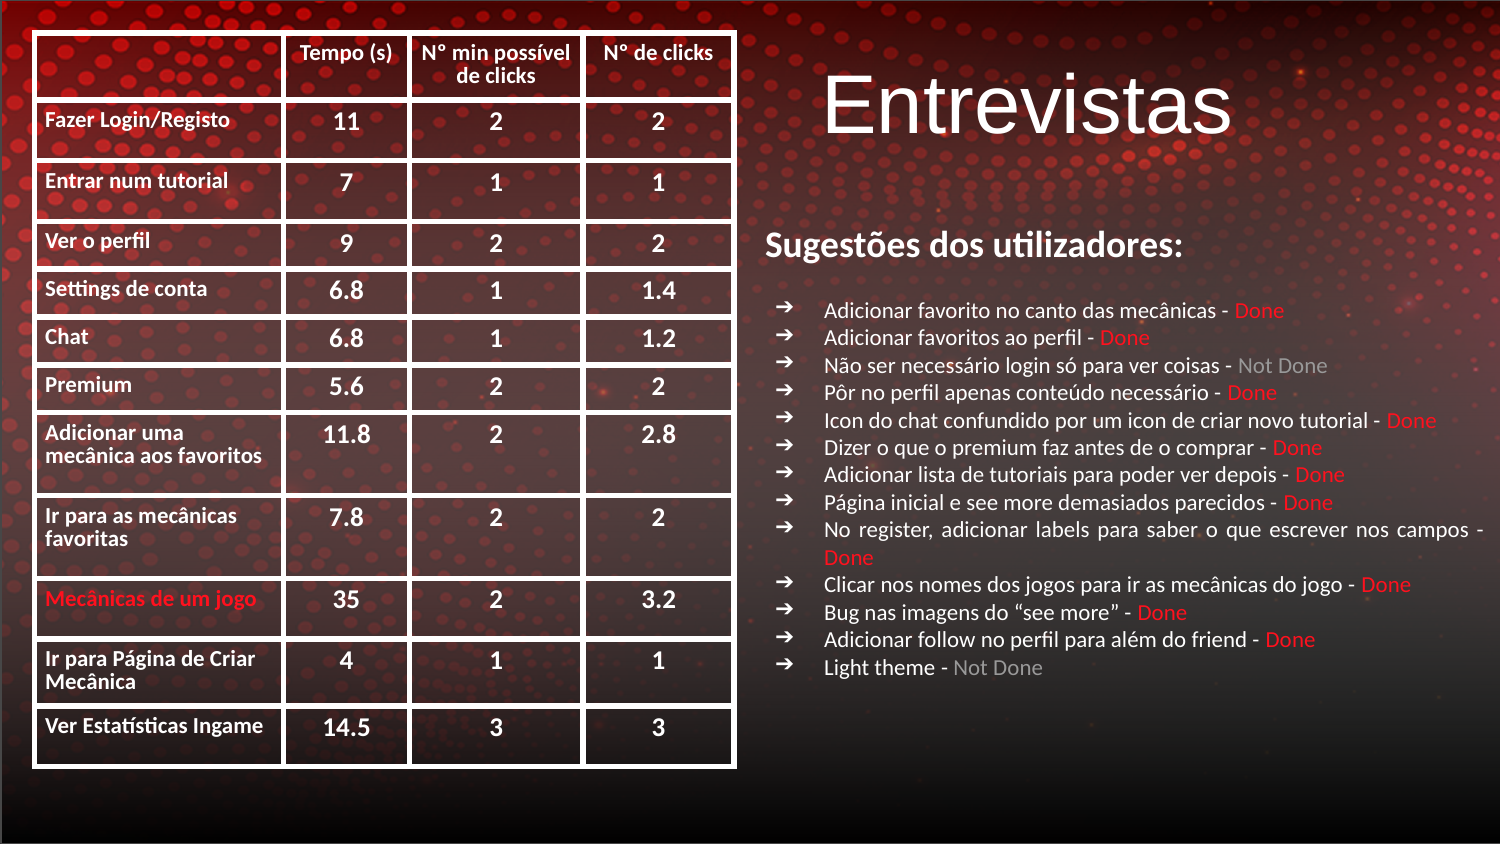

|  | Tempo (s) | Nº min possível de clicks | Nº de clicks |
| --- | --- | --- | --- |
| Fazer Login/Registo | 11 | 2 | 2 |
| Entrar num tutorial | 7 | 1 | 1 |
| Ver o perfil | 9 | 2 | 2 |
| Settings de conta | 6.8 | 1 | 1.4 |
| Chat | 6.8 | 1 | 1.2 |
| Premium | 5.6 | 2 | 2 |
| Adicionar uma mecânica aos favoritos | 11.8 | 2 | 2.8 |
| Ir para as mecânicas favoritas | 7.8 | 2 | 2 |
| Mecânicas de um jogo | 35 | 2 | 3.2 |
| Ir para Página de Criar Mecânica | 4 | 1 | 1 |
| Ver Estatísticas Ingame | 14.5 | 3 | 3 |
# Entrevistas
Sugestões dos utilizadores:
Adicionar favorito no canto das mecânicas - Done
Adicionar favoritos ao perfil - Done
Não ser necessário login só para ver coisas - Not Done
Pôr no perfil apenas conteúdo necessário - Done
Icon do chat confundido por um icon de criar novo tutorial - Done
Dizer o que o premium faz antes de o comprar - Done
Adicionar lista de tutoriais para poder ver depois - Done
Página inicial e see more demasiados parecidos - Done
No register, adicionar labels para saber o que escrever nos campos - Done
Clicar nos nomes dos jogos para ir as mecânicas do jogo - Done
Bug nas imagens do “see more” - Done
Adicionar follow no perfil para além do friend - Done
Light theme - Not Done